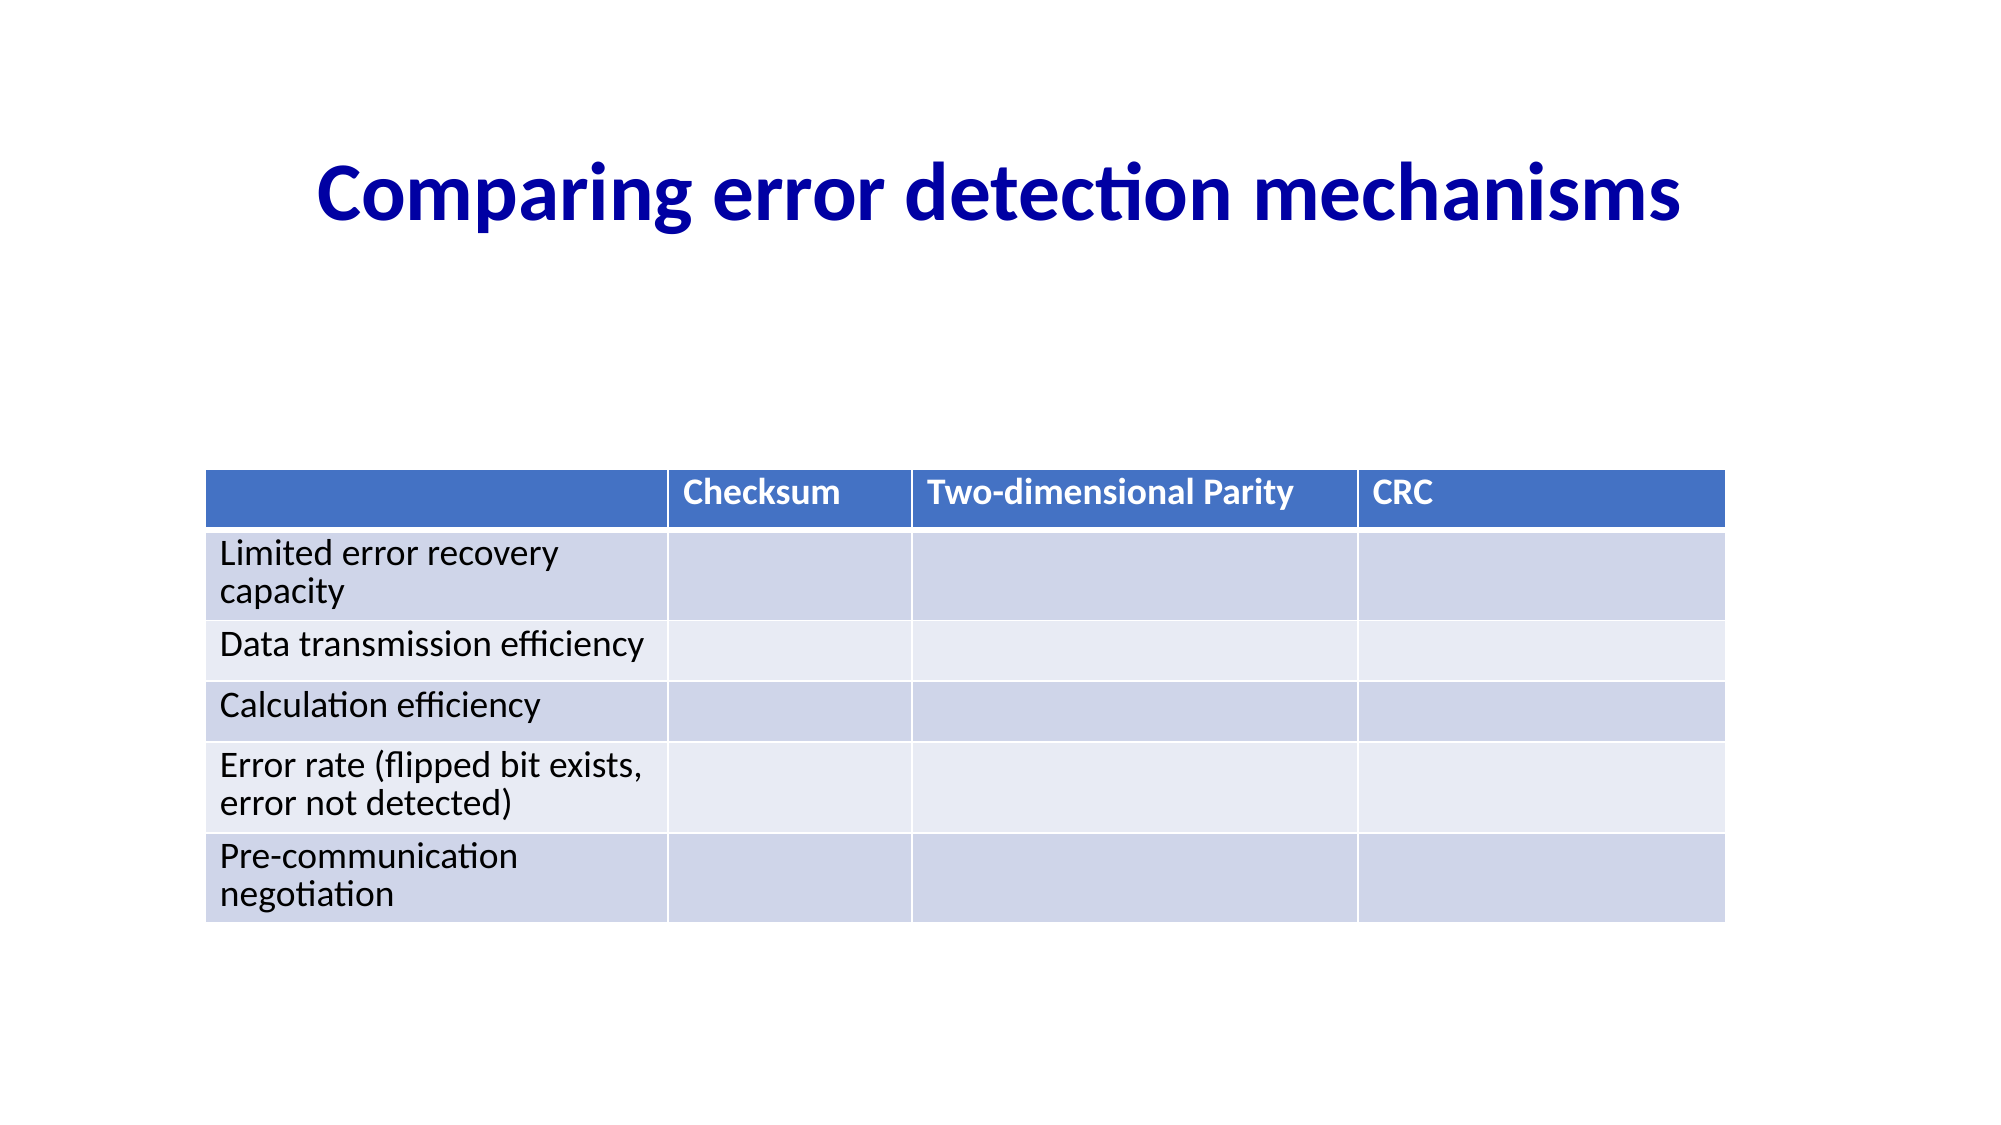

# Comparing error detection mechanisms

|  | Checksum | Two-dimensional Parity | CRC |
| --- | --- | --- | --- |
| Limited error recovery capacity |  |  |  |
| Data transmission efficiency |  |  |  |
| Calculation efficiency |  |  |  |
| Error rate (flipped bit exists, error not detected) |  |  |  |
| Pre-communication negotiation |  |  |  |